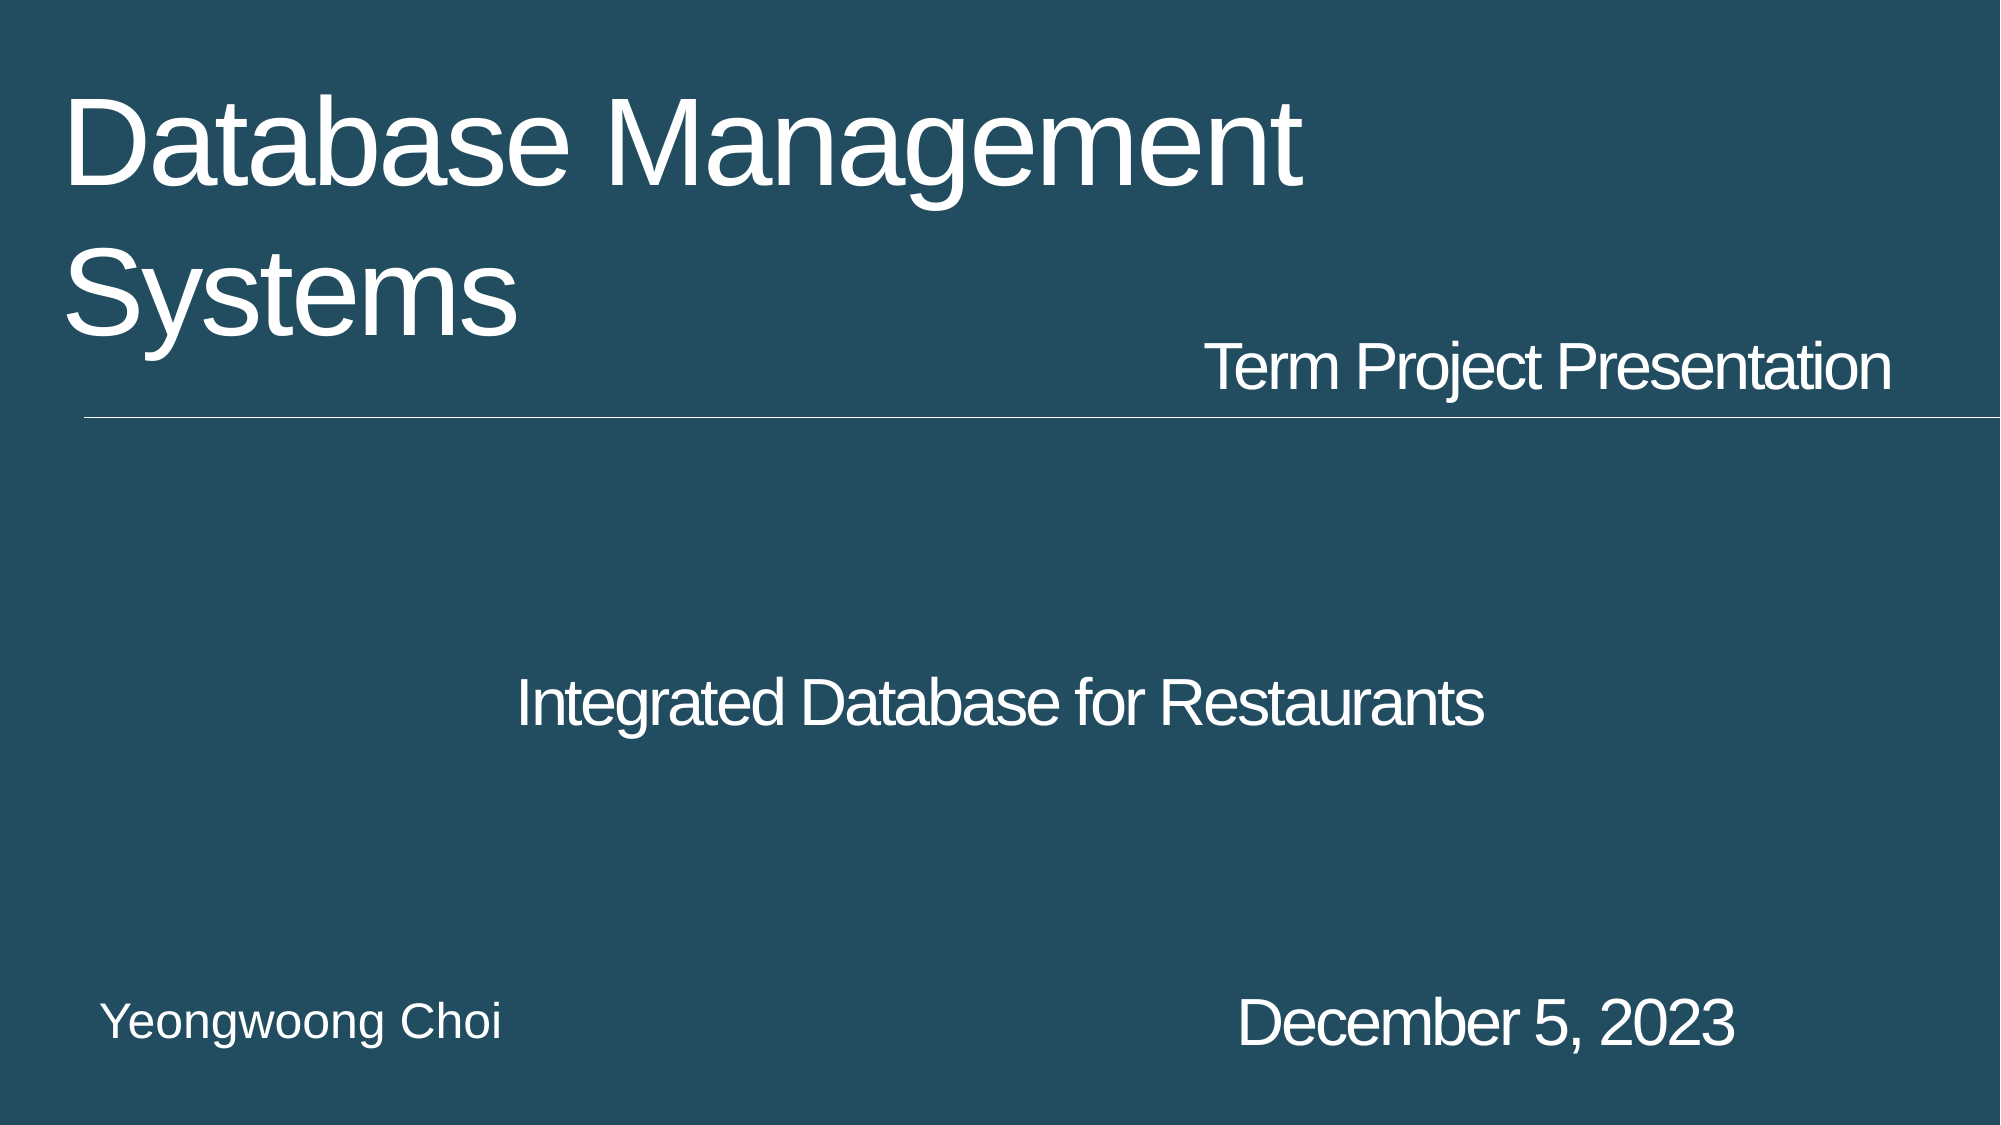

Database Management
Systems
Term Project Presentation
Integrated Database for Restaurants
December 5, 2023
Yeongwoong Choi